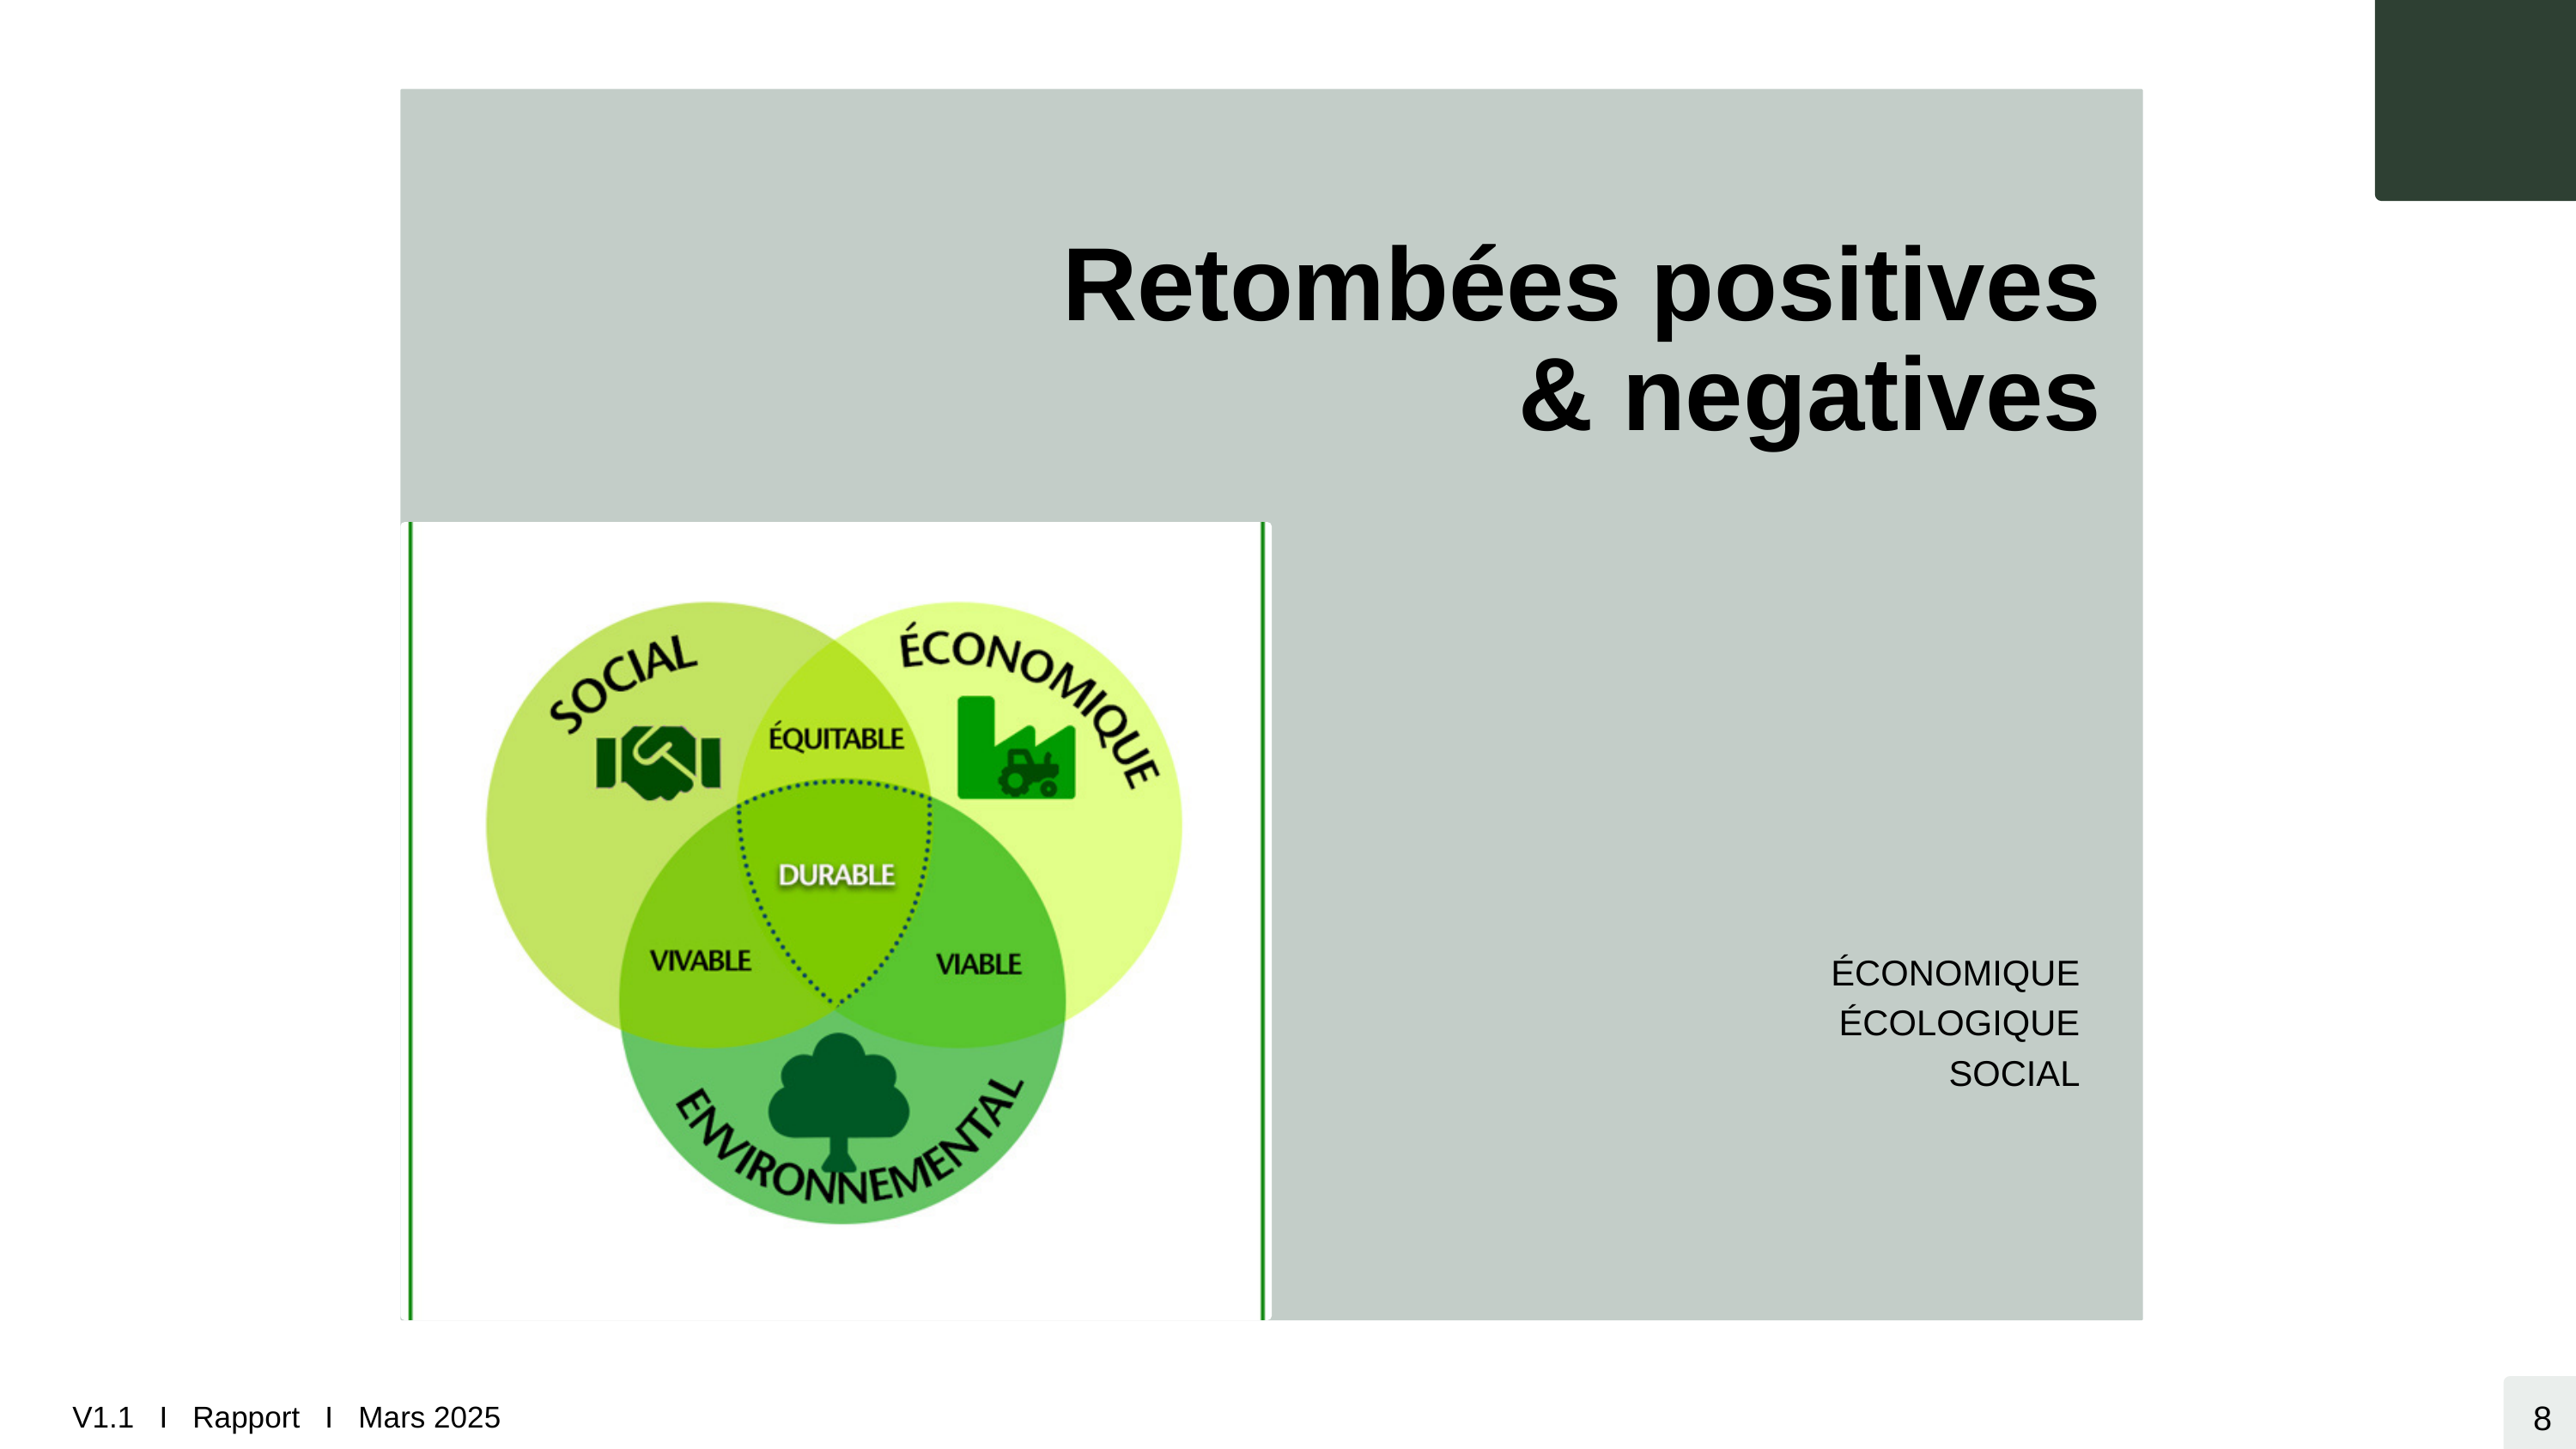

Retombées positives & negatives

ÉCONOMIQUE
ÉCOLOGIQUE
SOCIAL

8
V1.1   I   Rapport   I   Mars 2025